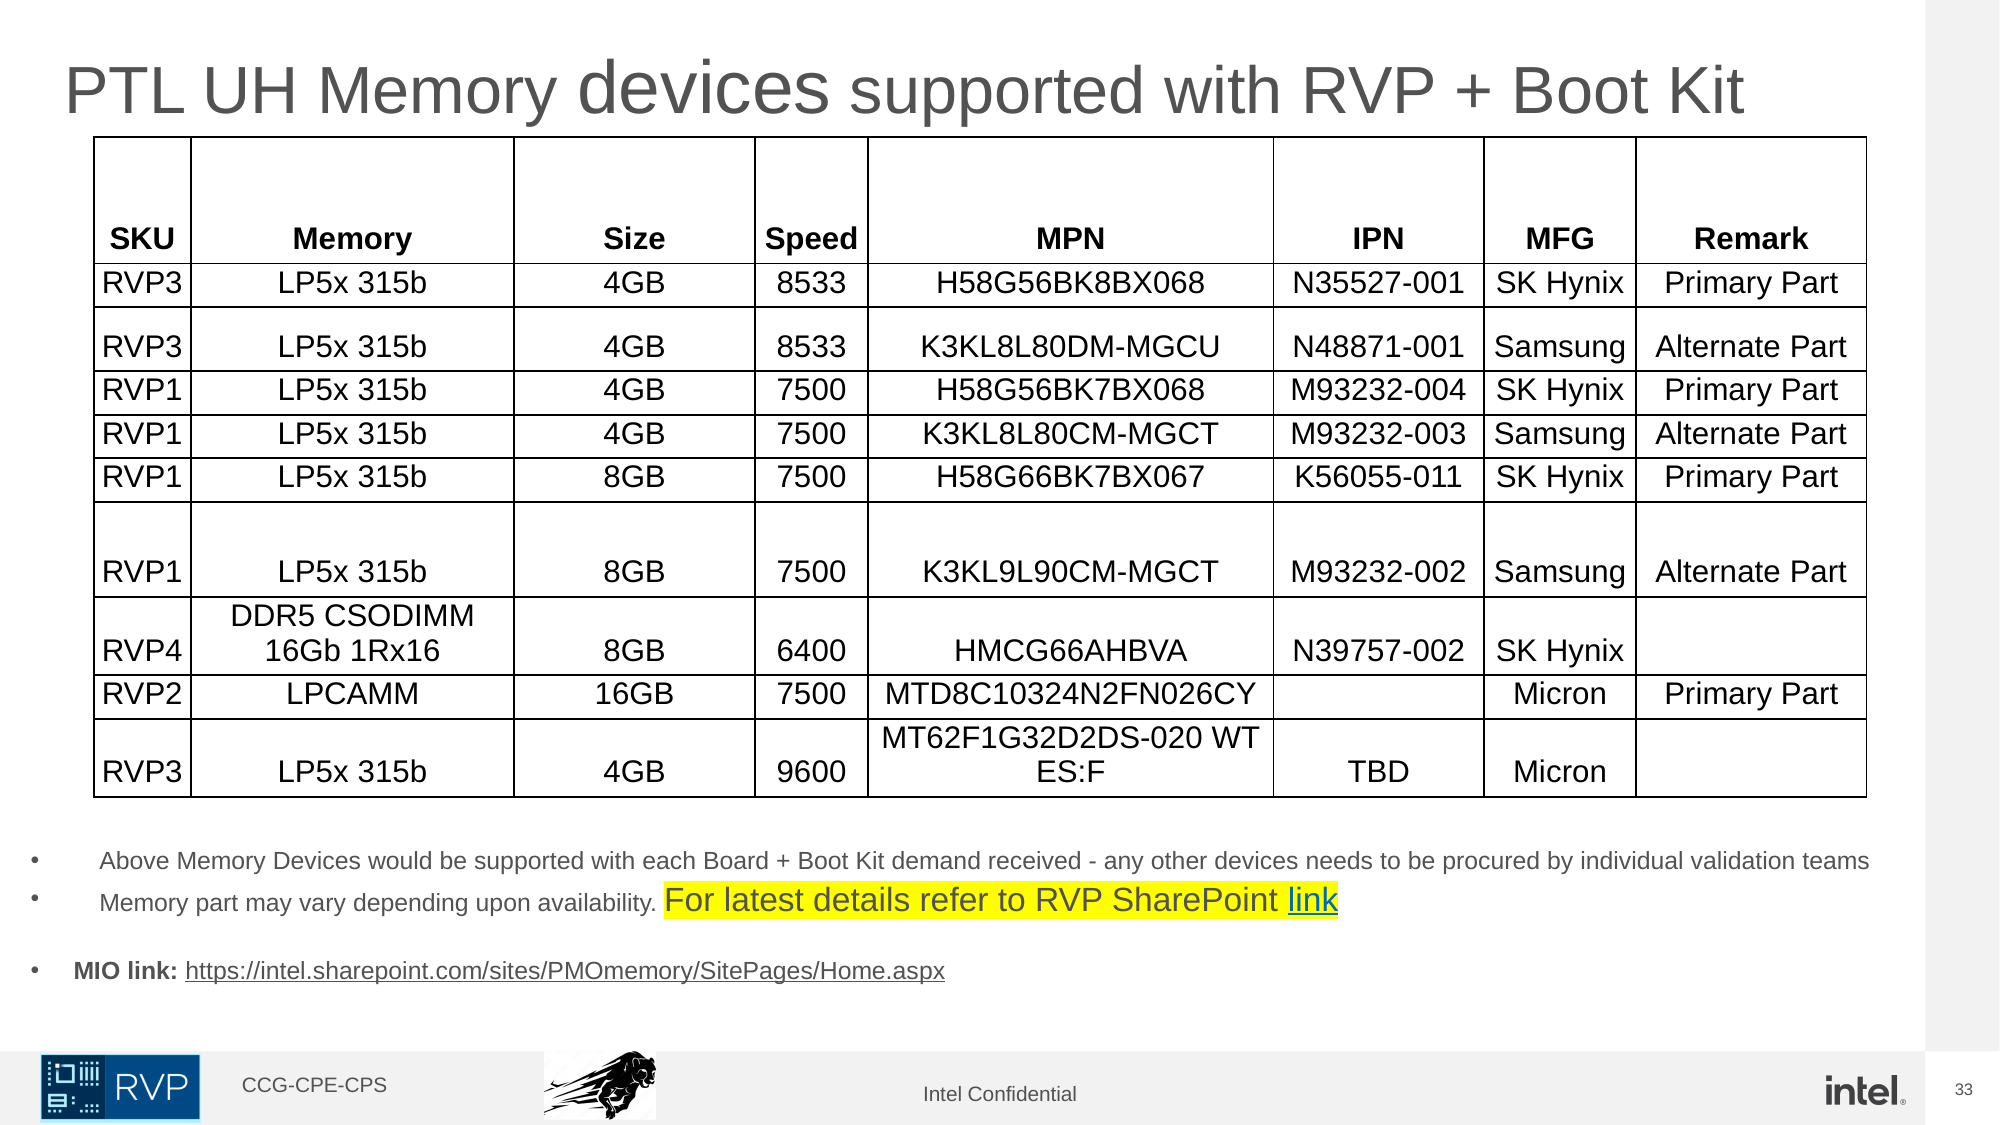

# PTL UH Memory devices supported with RVP + Boot Kit
| SKU | Memory | Size | Speed | MPN | IPN | MFG | Remark |
| --- | --- | --- | --- | --- | --- | --- | --- |
| RVP3 | LP5x 315b | 4GB | 8533 | H58G56BK8BX068 | N35527-001 | SK Hynix | Primary Part |
| RVP3 | LP5x 315b | 4GB | 8533 | ​K3KL8L80DM-MGCU | N48871-001 | Samsung | Alternate Part |
| RVP1 | LP5x 315b | 4GB | 7500 | H58G56BK7BX068 | M93232-004 | SK Hynix | Primary Part |
| RVP1 | LP5x 315b | 4GB | 7500 | K3KL8L80CM-MGCT | M93232-003 | Samsung | Alternate Part |
| RVP1 | LP5x 315b | 8GB | 7500 | H58G66BK7BX067 | K56055-011 | SK Hynix | Primary Part |
| RVP1 | LP5x 315b | 8GB | 7500 | K3KL9L90CM-MGCT | M93232-002 | Samsung | Alternate Part |
| RVP4 | DDR5 CSODIMM 16Gb 1Rx16 | 8GB | 6400 | HMCG66AHBVA | N39757-002 | SK Hynix |  |
| RVP2 | LPCAMM | 16GB | 7500 | MTD8C10324N2FN026CY |  | Micron | Primary Part |
| RVP3 | LP5x 315b | 4GB | 9600 | MT62F1G32D2DS-020 WT ES:F | TBD | Micron |  |
Above Memory Devices would be supported with each Board + Boot Kit demand received - any other devices needs to be procured by individual validation teams
Memory part may vary depending upon availability. For latest details refer to RVP SharePoint link

MIO link: https://intel.sharepoint.com/sites/PMOmemory/SitePages/Home.aspx